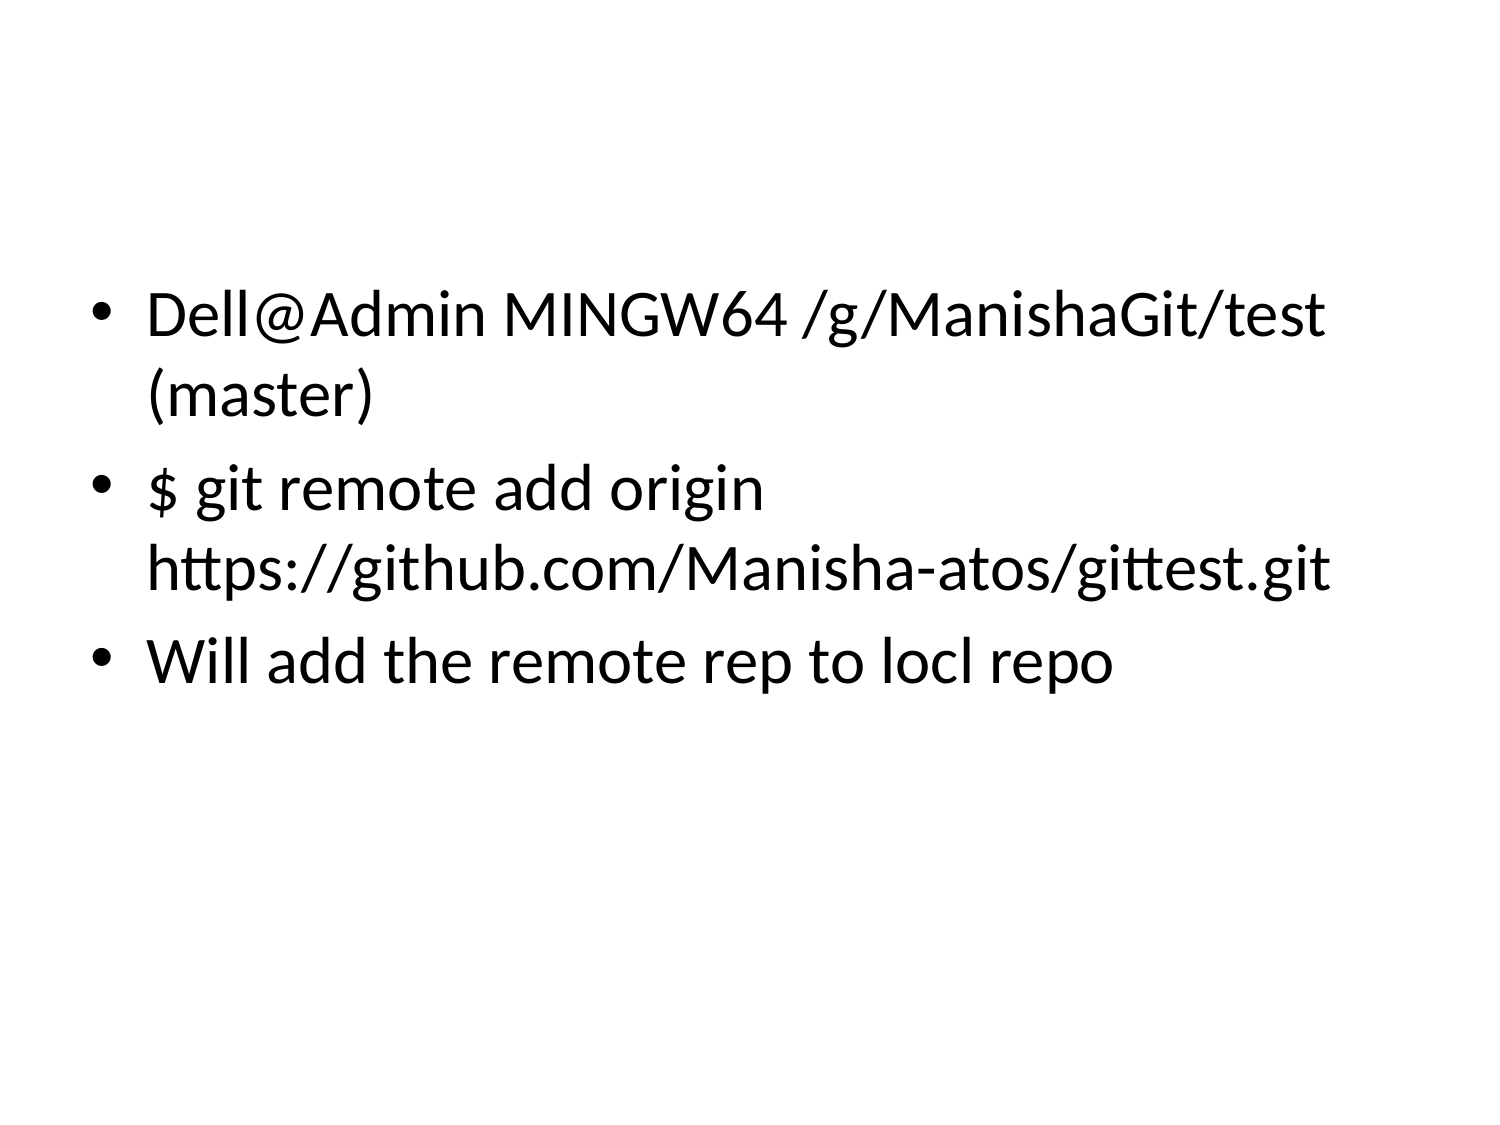

#
Dell@Admin MINGW64 /g/ManishaGit/test (master)
$ git remote add origin https://github.com/Manisha-atos/gittest.git
Will add the remote rep to locl repo